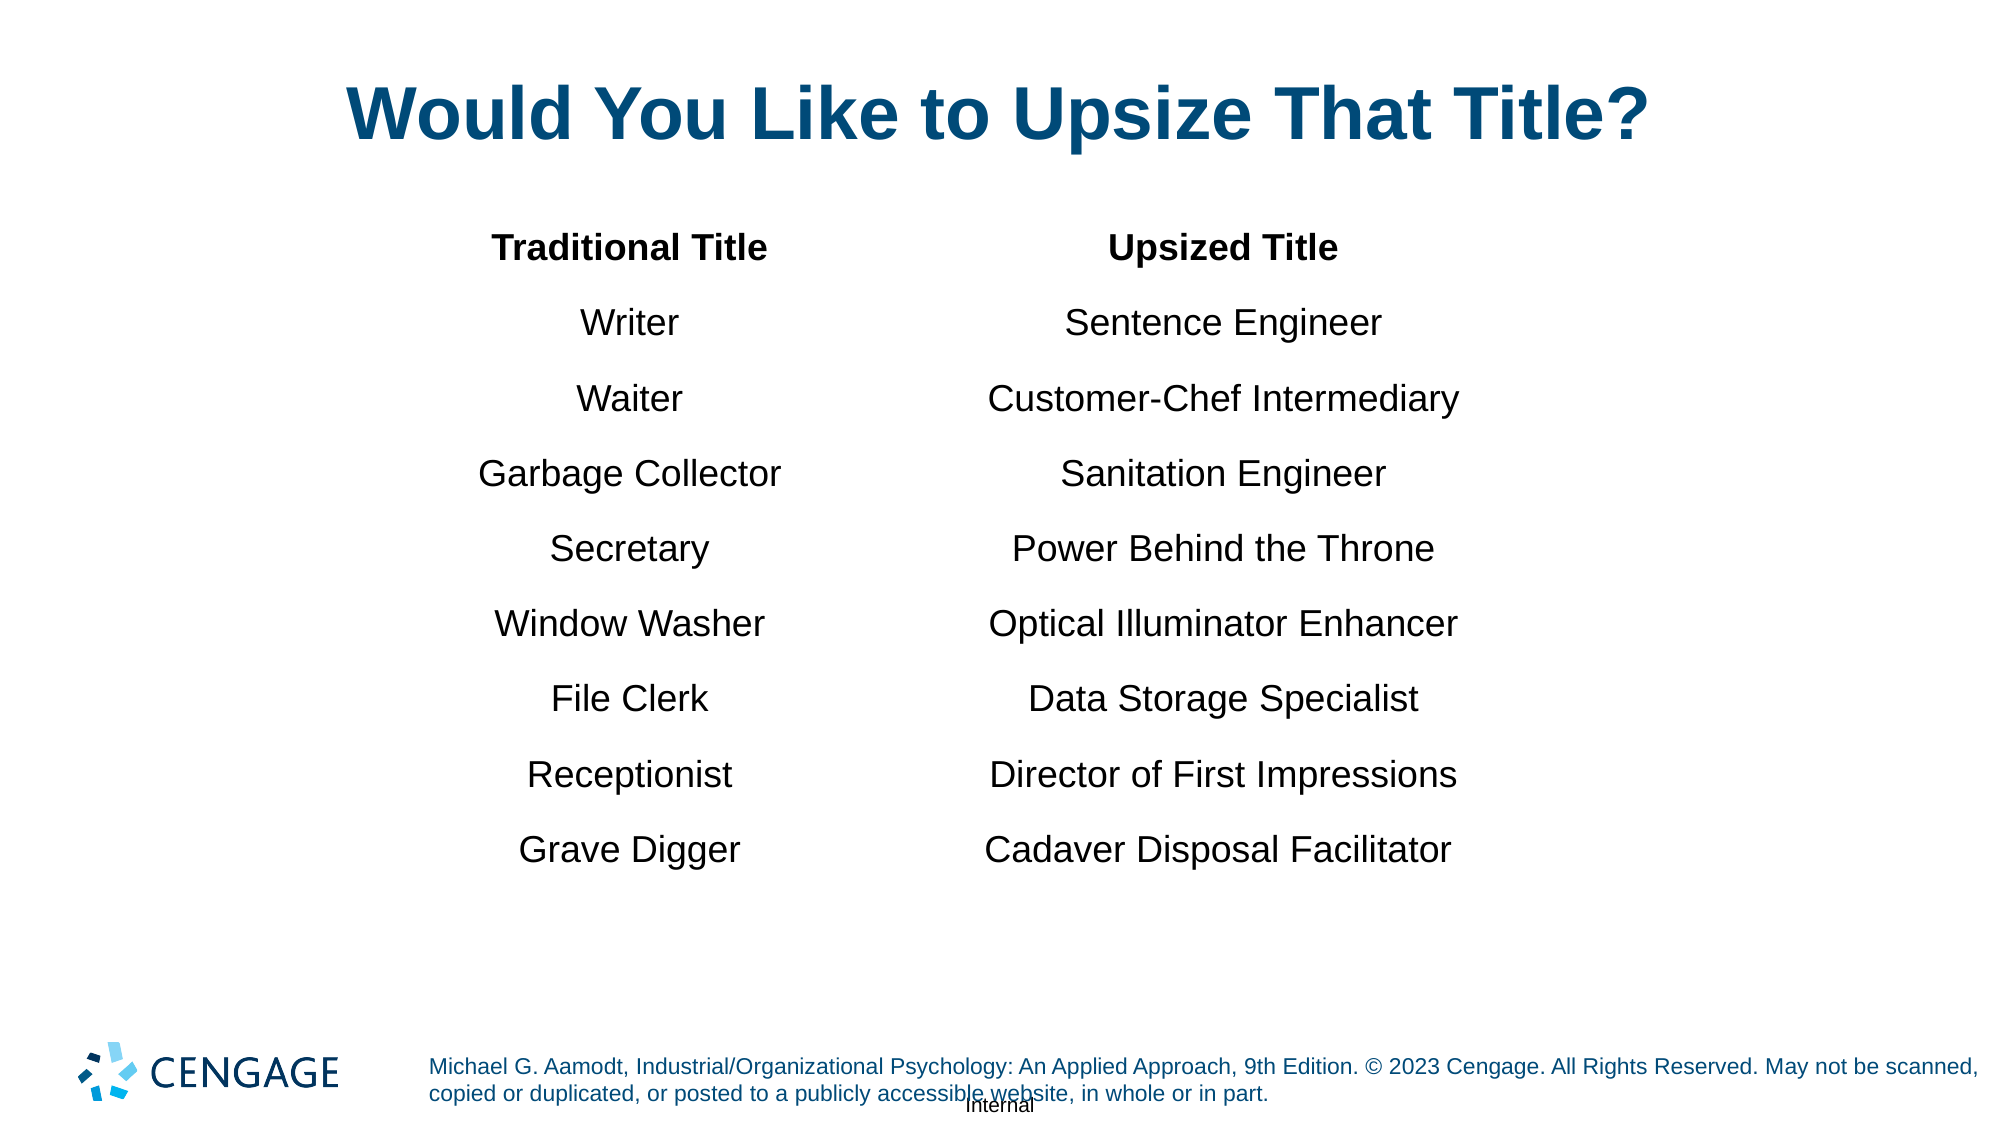

# Would You Like to Upsize That Title?
| Traditional Title | Upsized Title |
| --- | --- |
| Writer | Sentence Engineer |
| Waiter | Customer-Chef Intermediary |
| Garbage Collector | Sanitation Engineer |
| Secretary | Power Behind the Throne |
| Window Washer | Optical Illuminator Enhancer |
| File Clerk | Data Storage Specialist |
| Receptionist | Director of First Impressions |
| Grave Digger | Cadaver Disposal Facilitator |